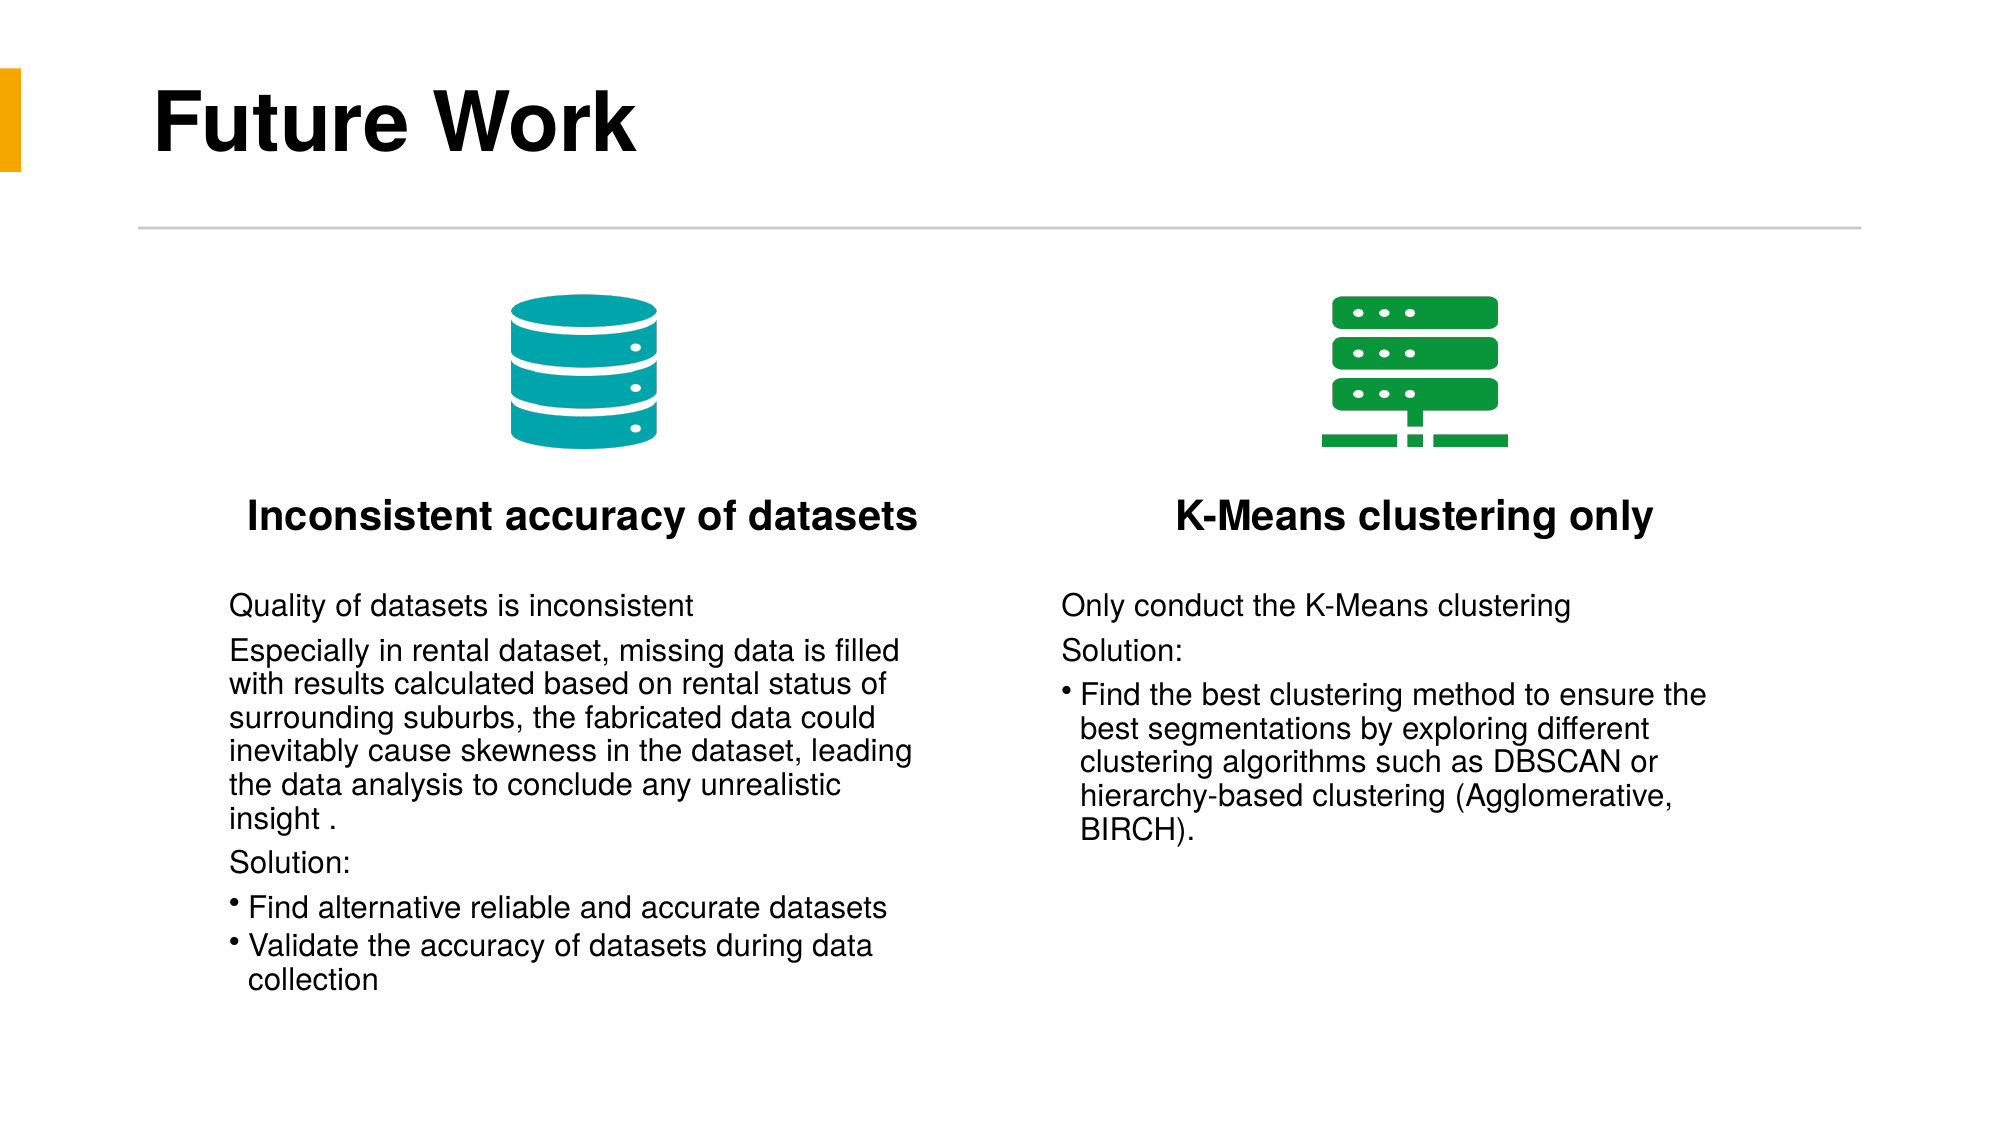

# Future Work

Inconsistent accuracy of datasets
Quality of datasets is inconsistent
Especially in rental dataset, missing data is filled with results calculated based on rental status of surrounding suburbs, the fabricated data could inevitably cause skewness in the dataset, leading the data analysis to conclude any unrealistic insight .
Solution:
Find alternative reliable and accurate datasets
Validate the accuracy of datasets during data collection
K-Means clustering only
Only conduct the K-Means clustering
Solution:
Find the best clustering method to ensure the best segmentations by exploring different clustering algorithms such as DBSCAN or hierarchy-based clustering (Agglomerative, BIRCH).